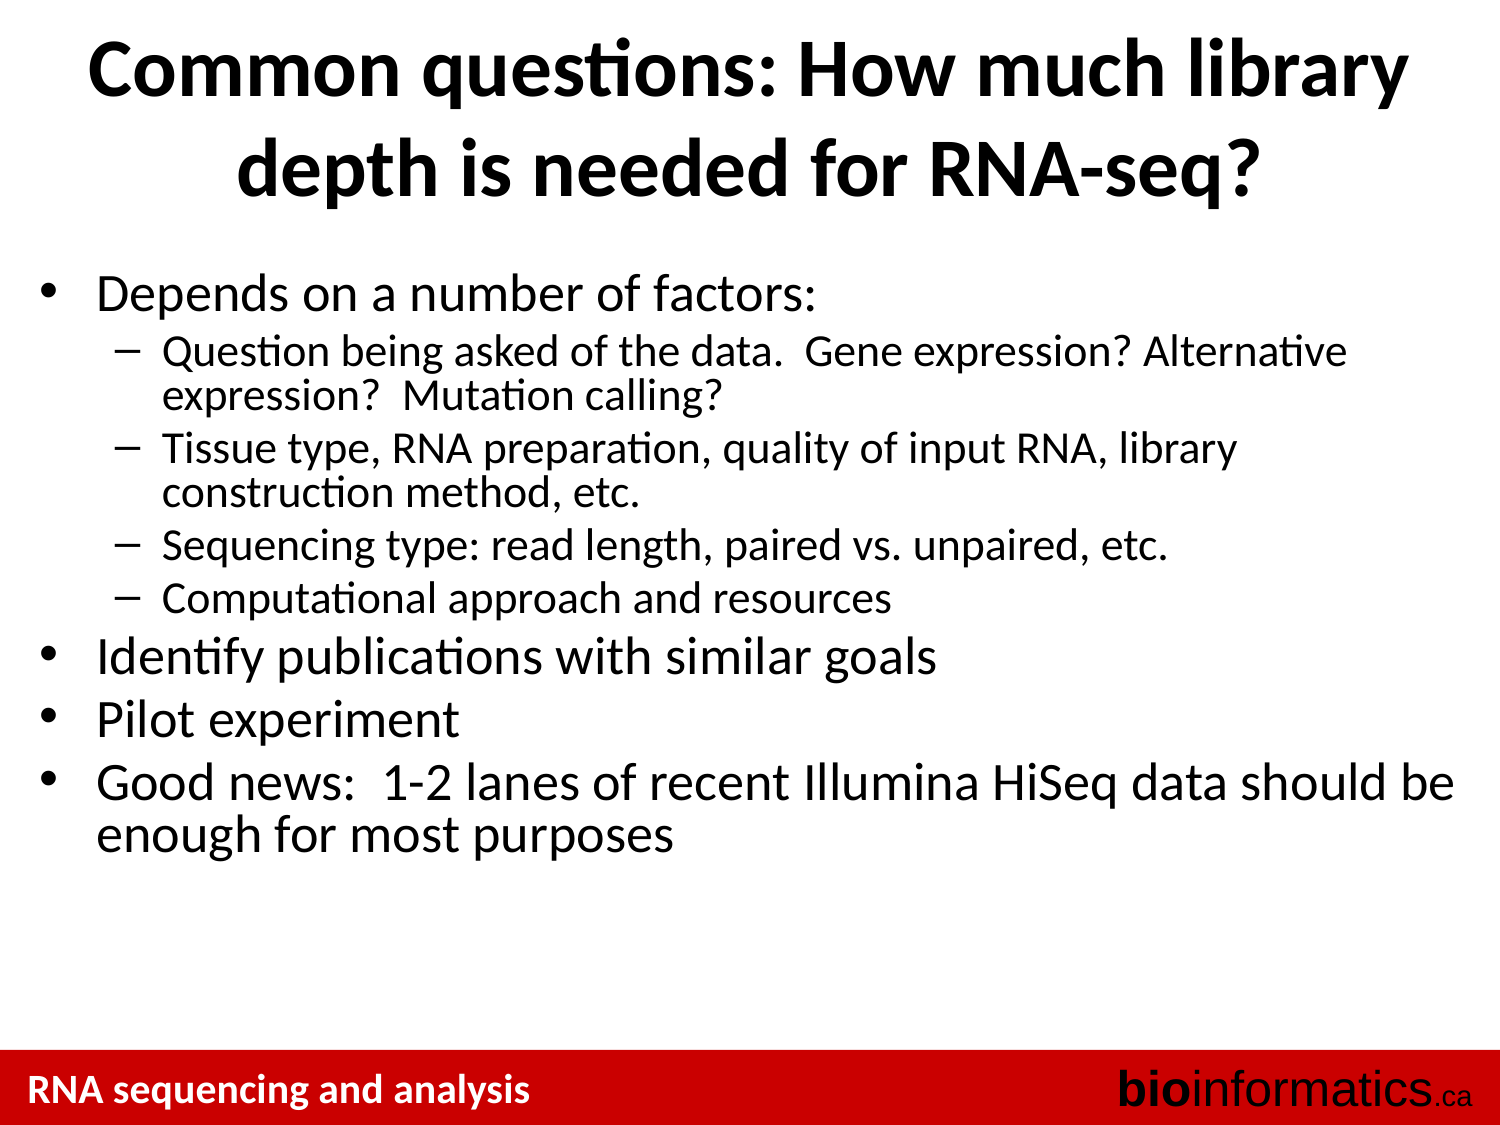

# Common questions: How much library depth is needed for RNA-seq?
Depends on a number of factors:
Question being asked of the data.  Gene expression? Alternative expression?  Mutation calling?
Tissue type, RNA preparation, quality of input RNA, library construction method, etc.
Sequencing type: read length, paired vs. unpaired, etc.
Computational approach and resources
Identify publications with similar goals
Pilot experiment
Good news:  1-2 lanes of recent Illumina HiSeq data should be enough for most purposes